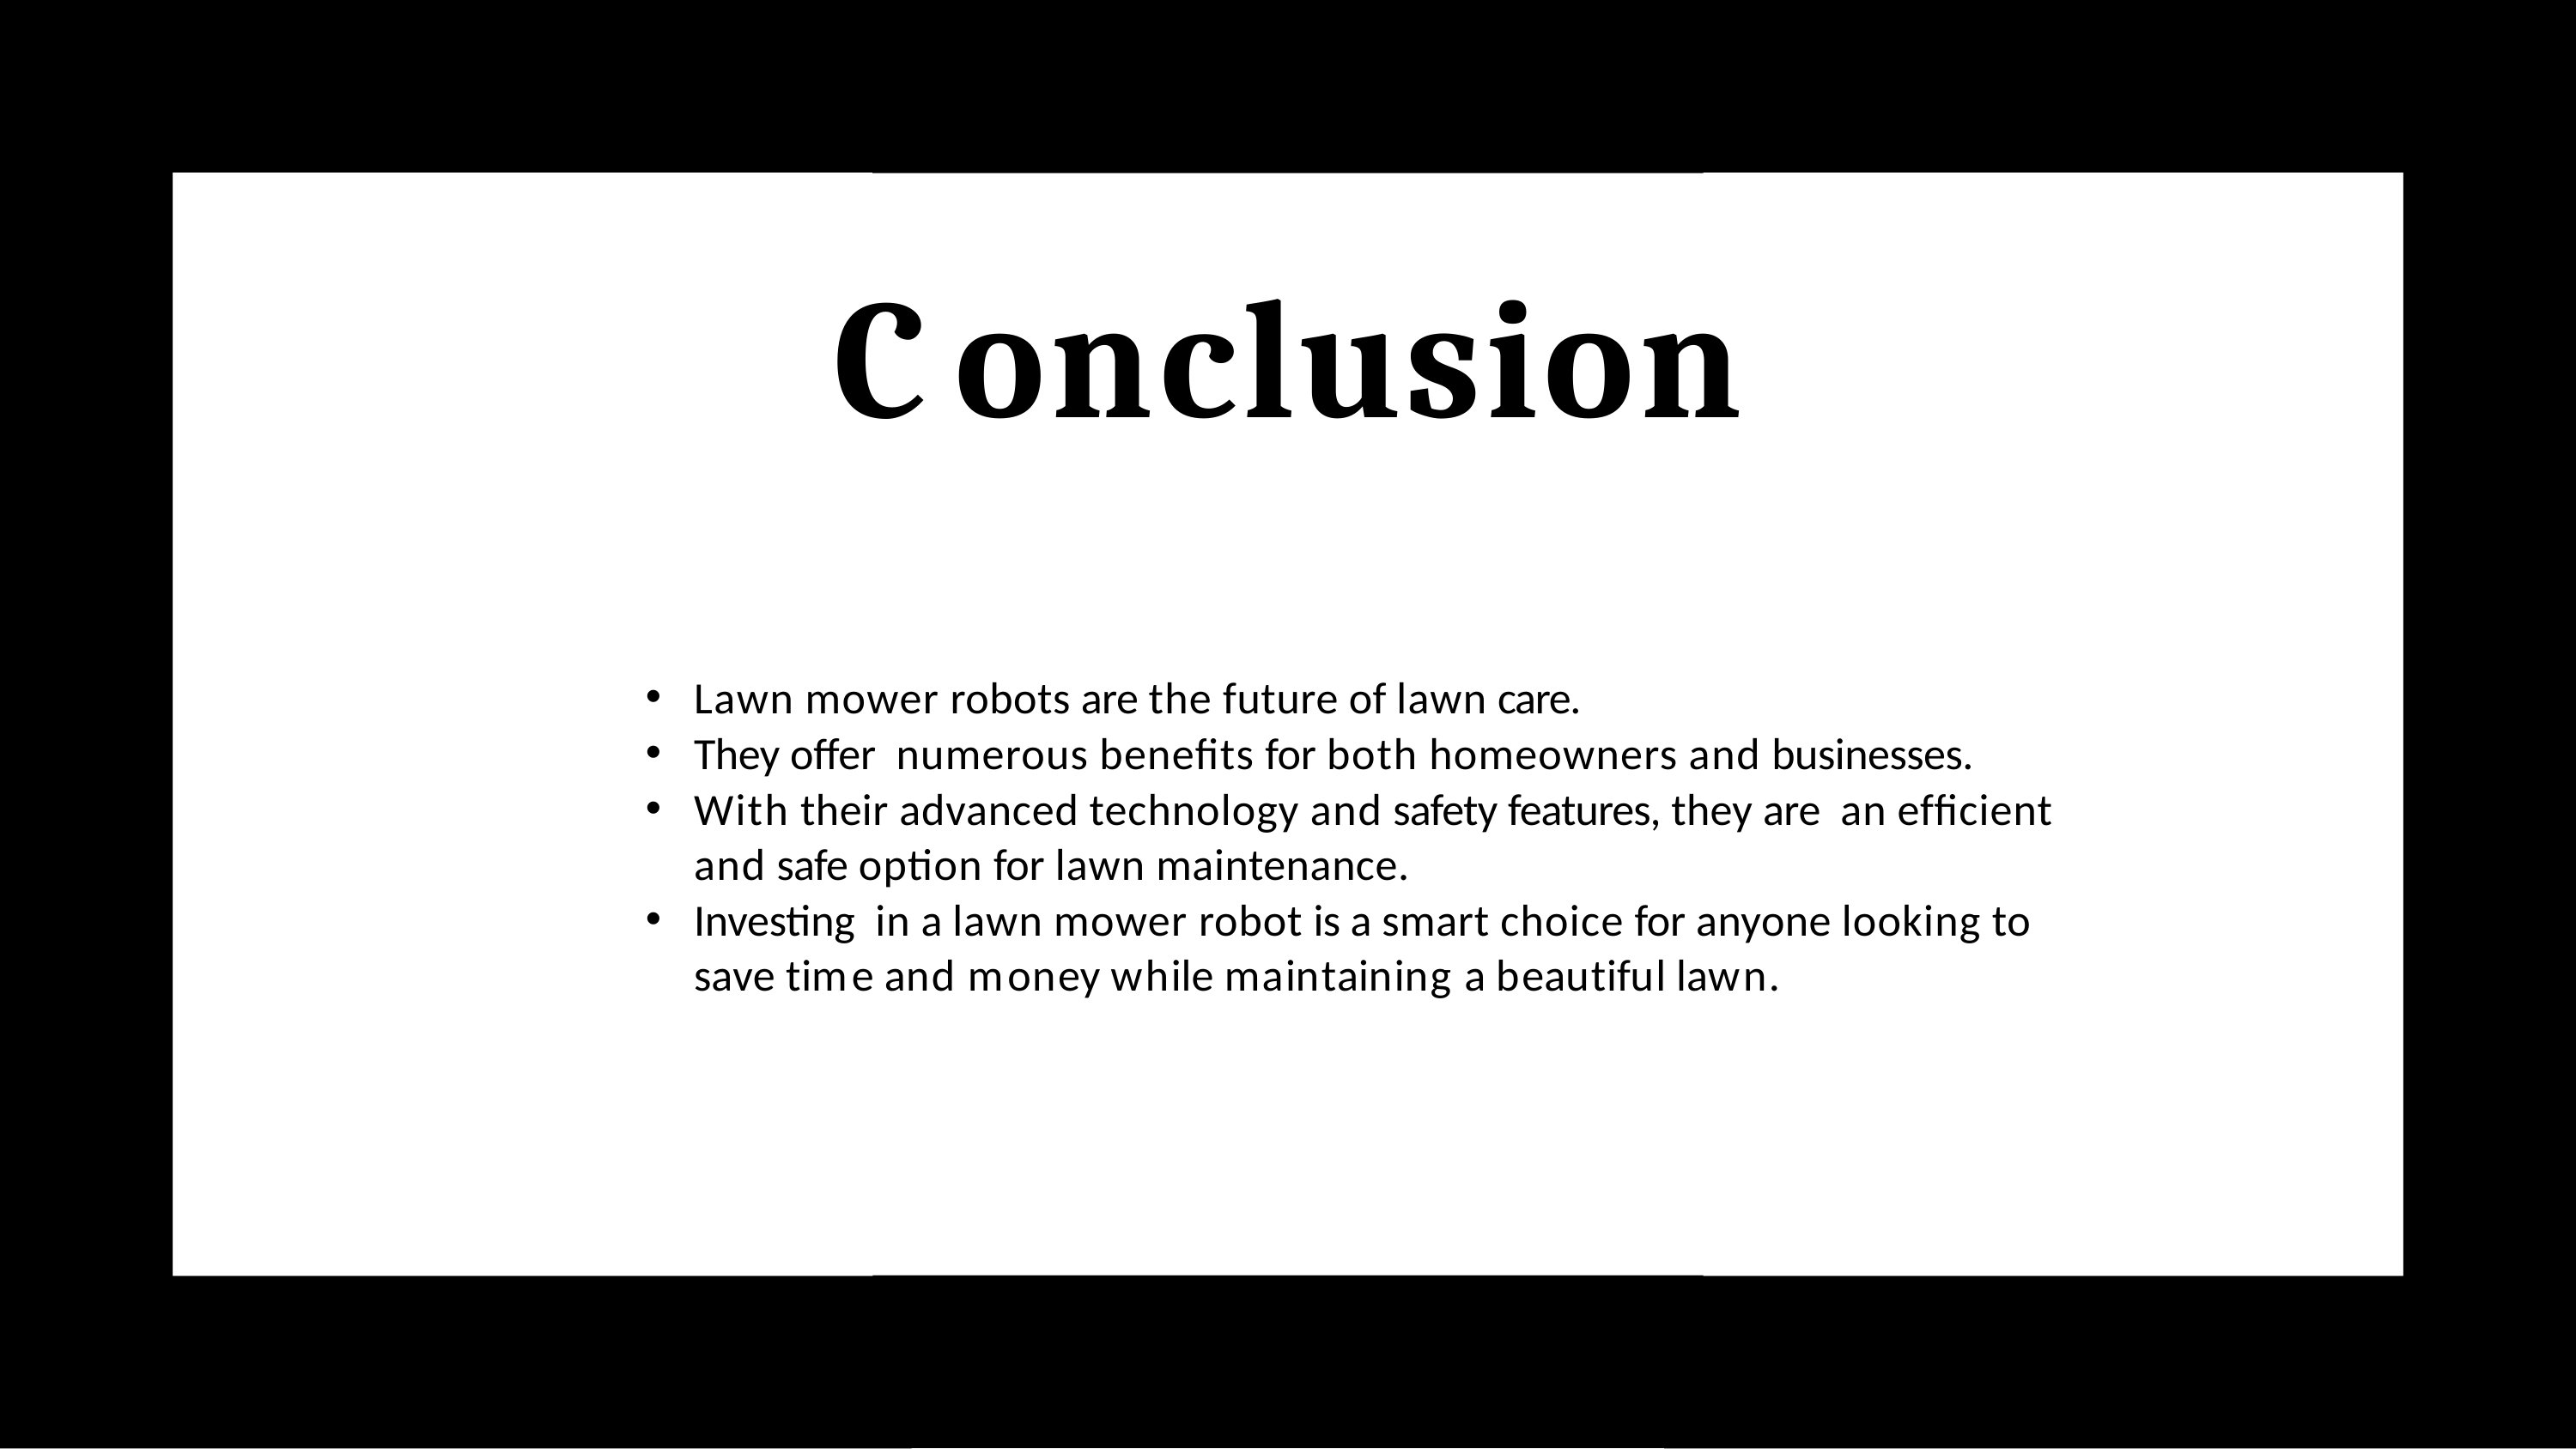

# Conclusion
Lawn mower robots are the future of lawn care.
They offer  numerous beneﬁts for both homeowners and businesses.
With their advanced technology and safety features, they are  an efﬁcient and safe option for lawn maintenance.
Investing  in a lawn mower robot is a smart choice for anyone looking to  save time and money while maintaining a beautiful lawn.